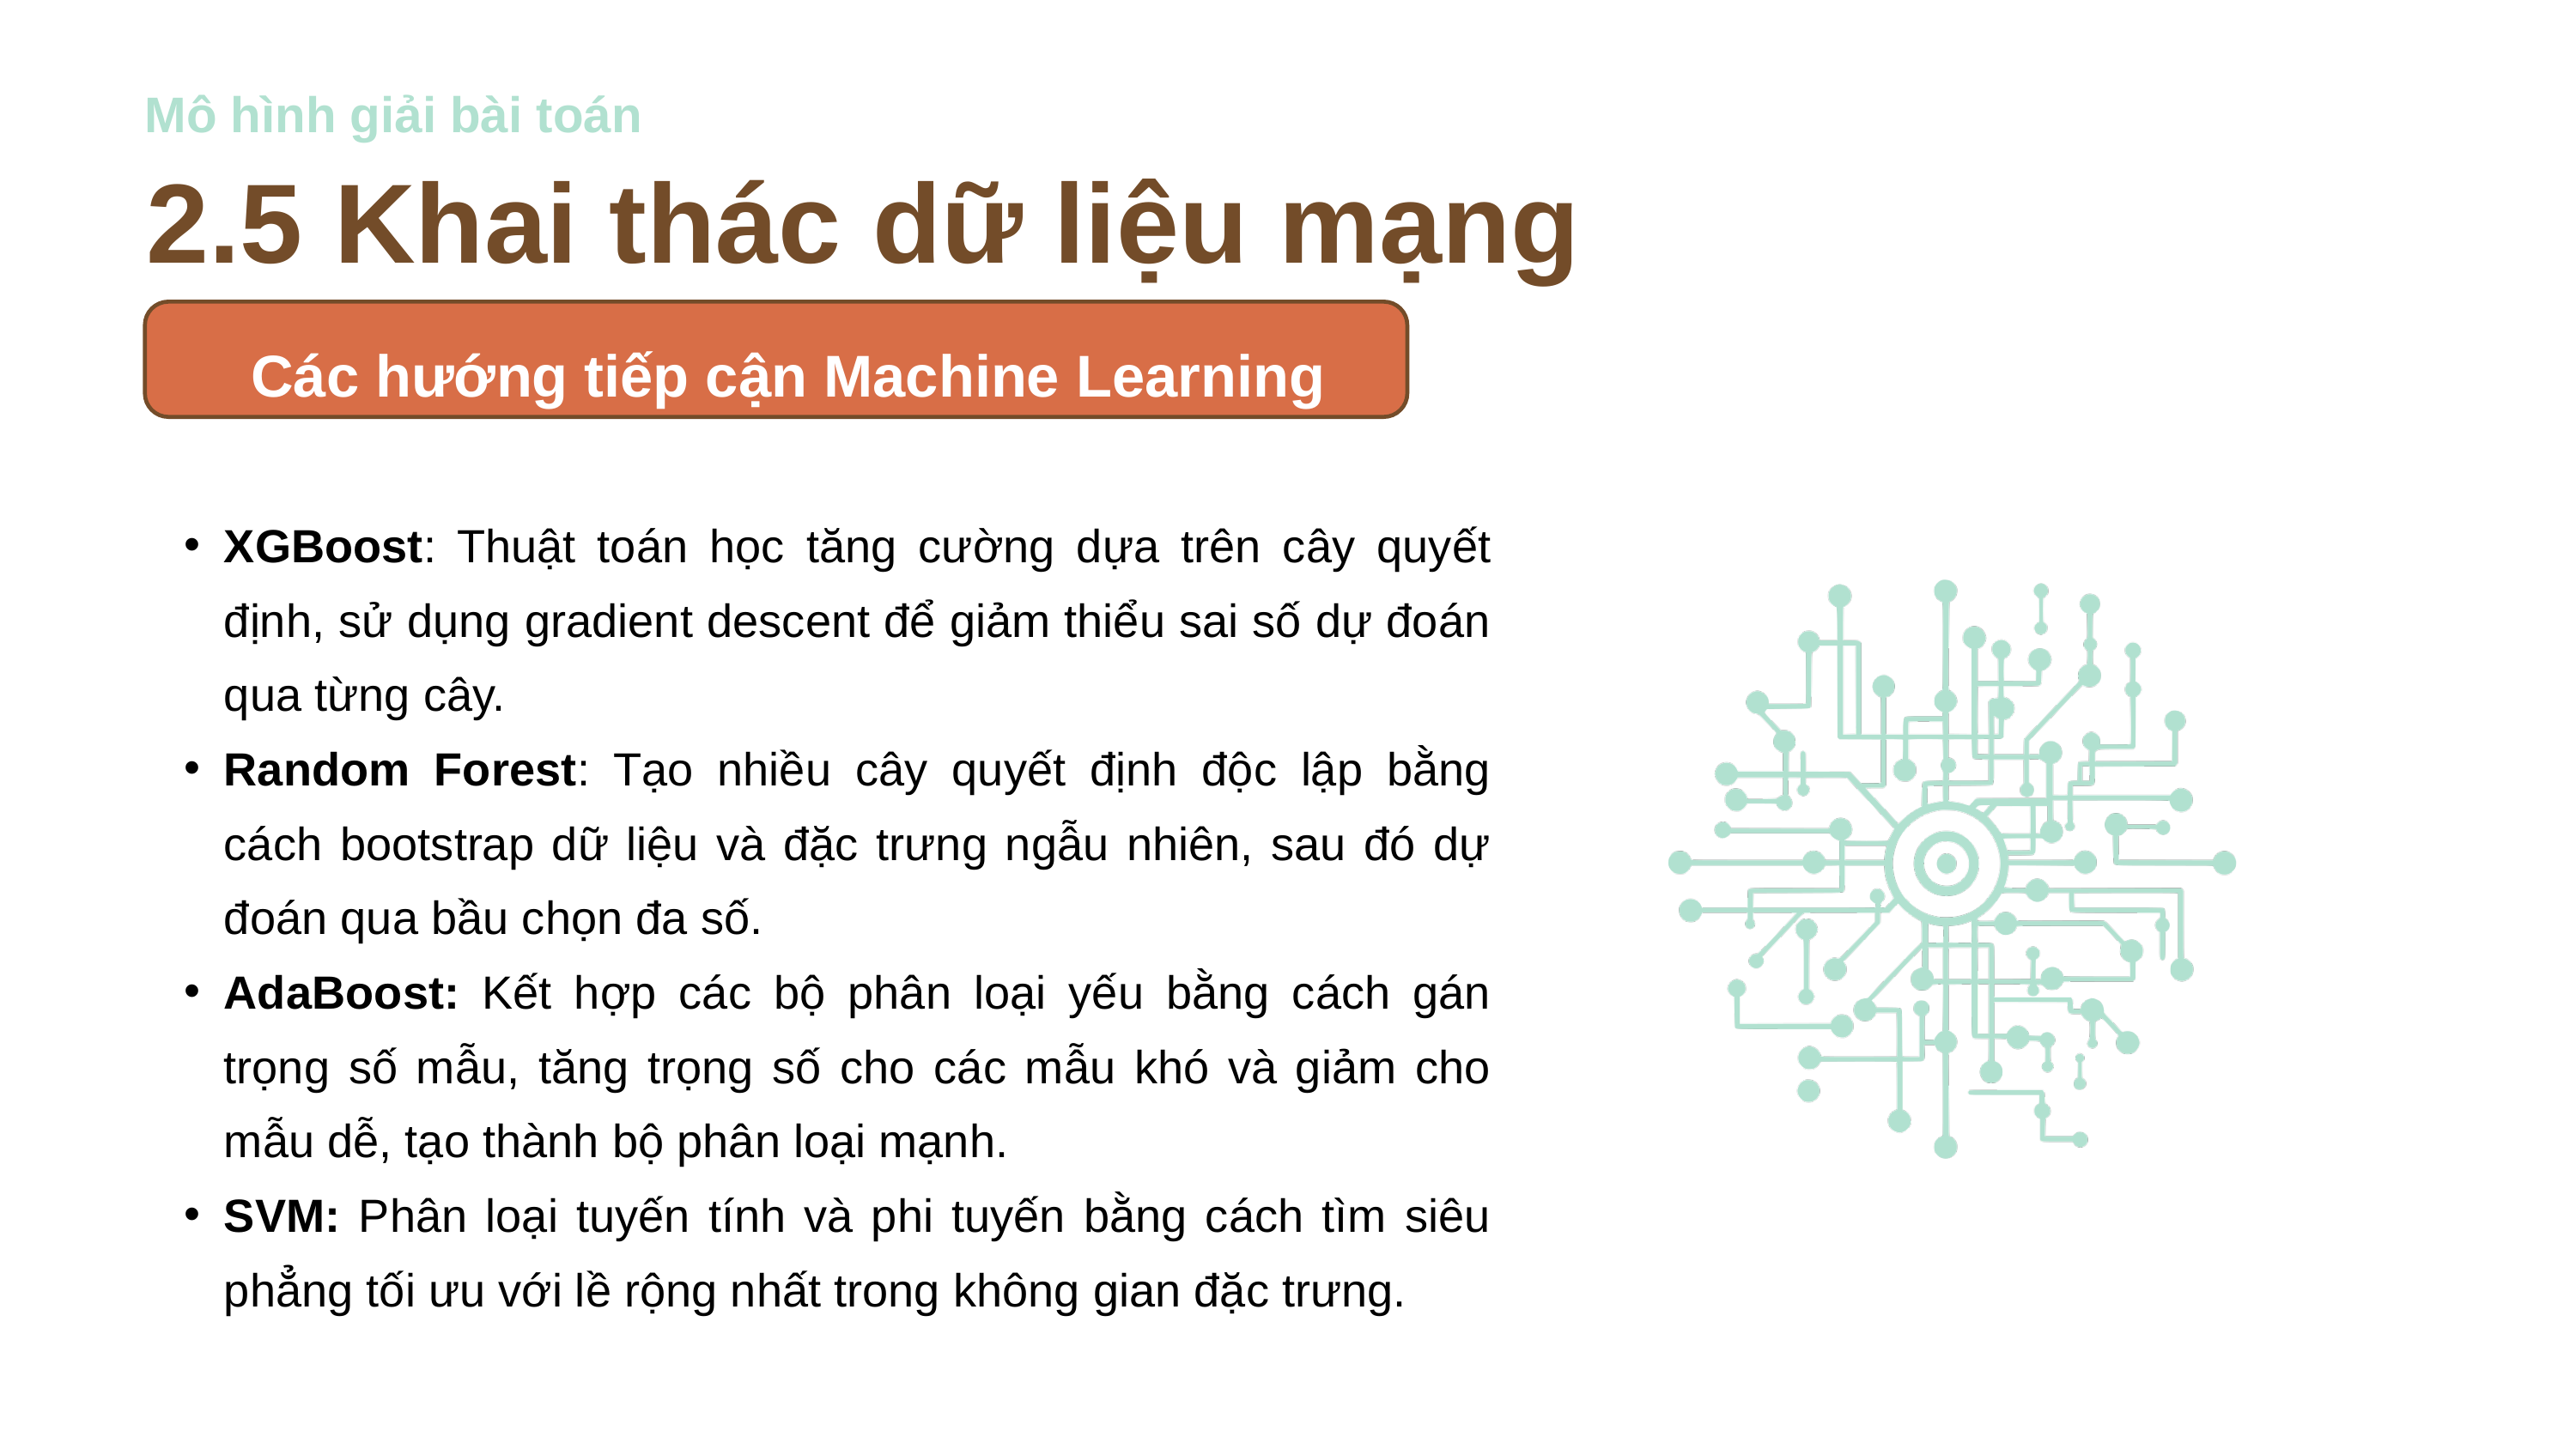

Mô hình giải bài toán
2.5 Khai thác dữ liệu mạng
Các hướng tiếp cận Machine Learning

XGBoost: Thuật toán học tăng cường dựa trên cây quyết định, sử dụng gradient descent để giảm thiểu sai số dự đoán qua từng cây.
Random Forest: Tạo nhiều cây quyết định độc lập bằng cách bootstrap dữ liệu và đặc trưng ngẫu nhiên, sau đó dự đoán qua bầu chọn đa số.
AdaBoost: Kết hợp các bộ phân loại yếu bằng cách gán trọng số mẫu, tăng trọng số cho các mẫu khó và giảm cho mẫu dễ, tạo thành bộ phân loại mạnh.
SVM: Phân loại tuyến tính và phi tuyến bằng cách tìm siêu phẳng tối ưu với lề rộng nhất trong không gian đặc trưng.